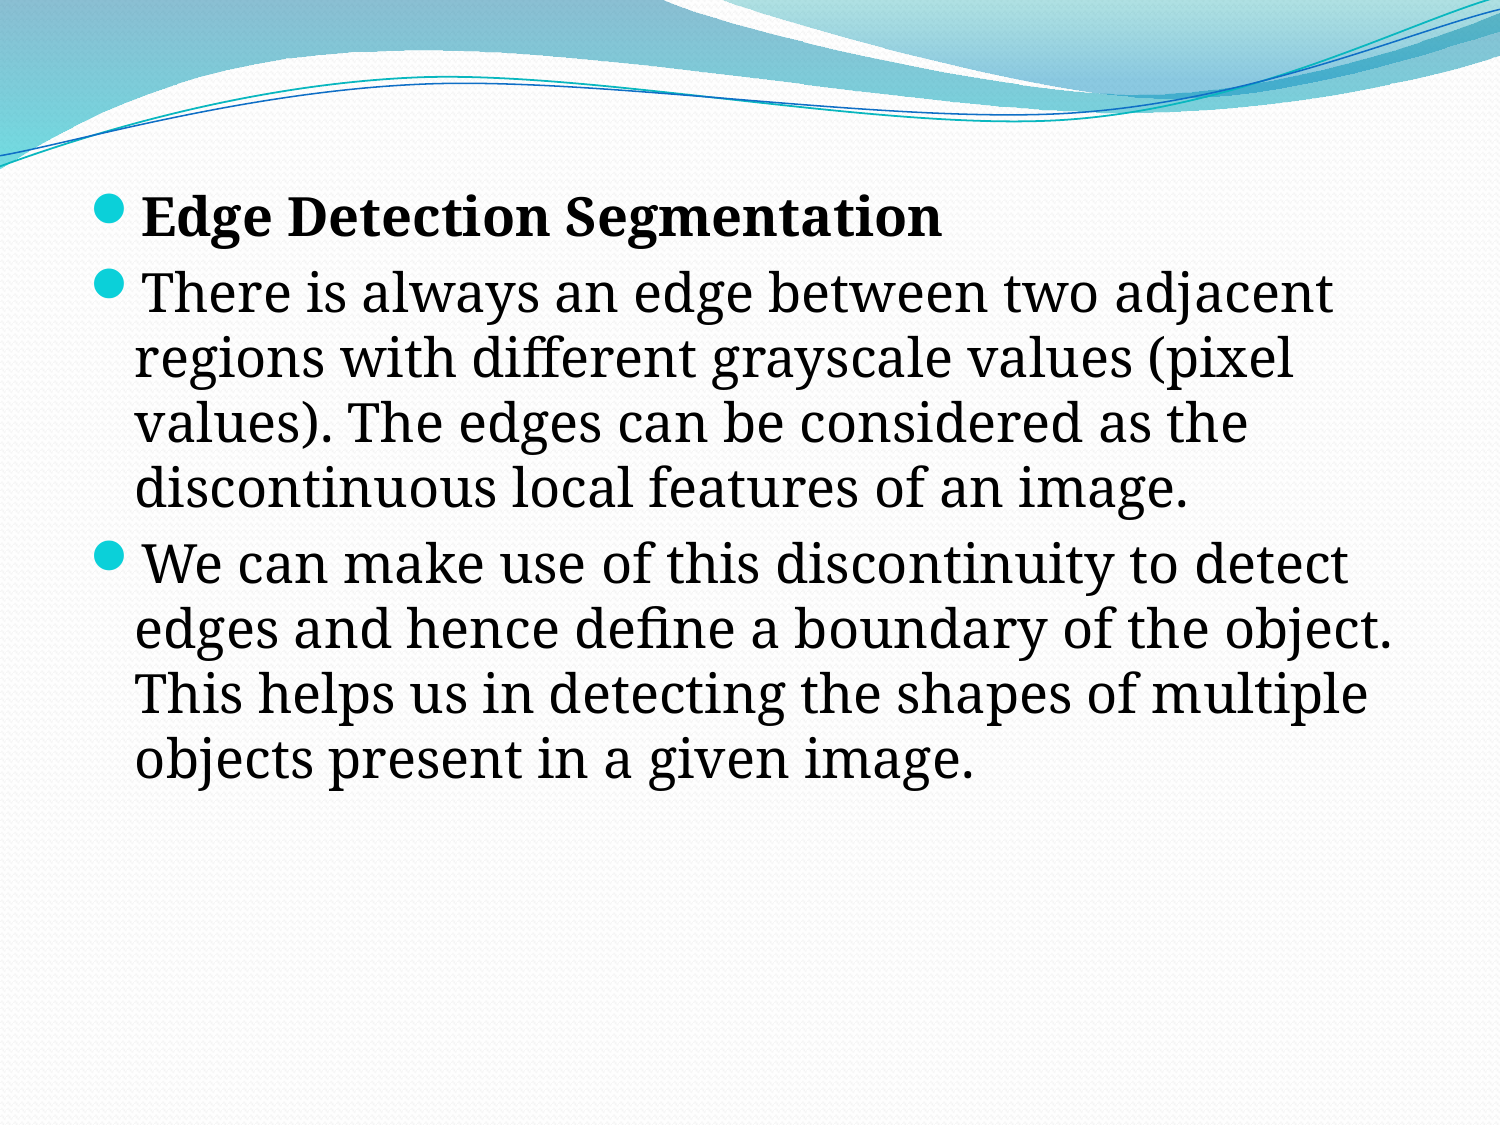

Edge Detection Segmentation
There is always an edge between two adjacent regions with different grayscale values (pixel values). The edges can be considered as the discontinuous local features of an image.
We can make use of this discontinuity to detect edges and hence define a boundary of the object. This helps us in detecting the shapes of multiple objects present in a given image.